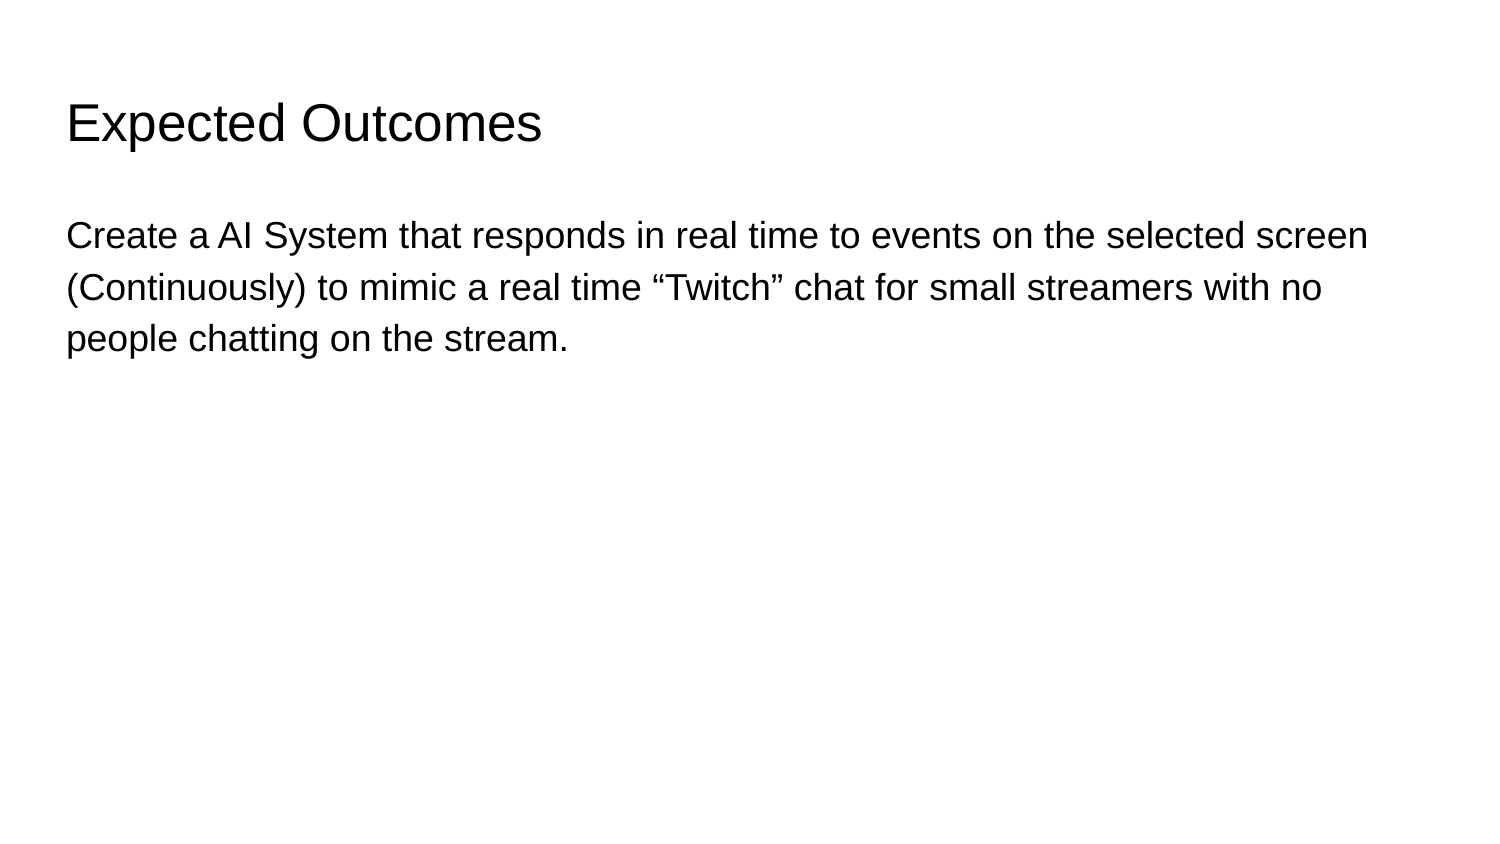

# Expected Outcomes
Create a AI System that responds in real time to events on the selected screen (Continuously) to mimic a real time “Twitch” chat for small streamers with no people chatting on the stream.